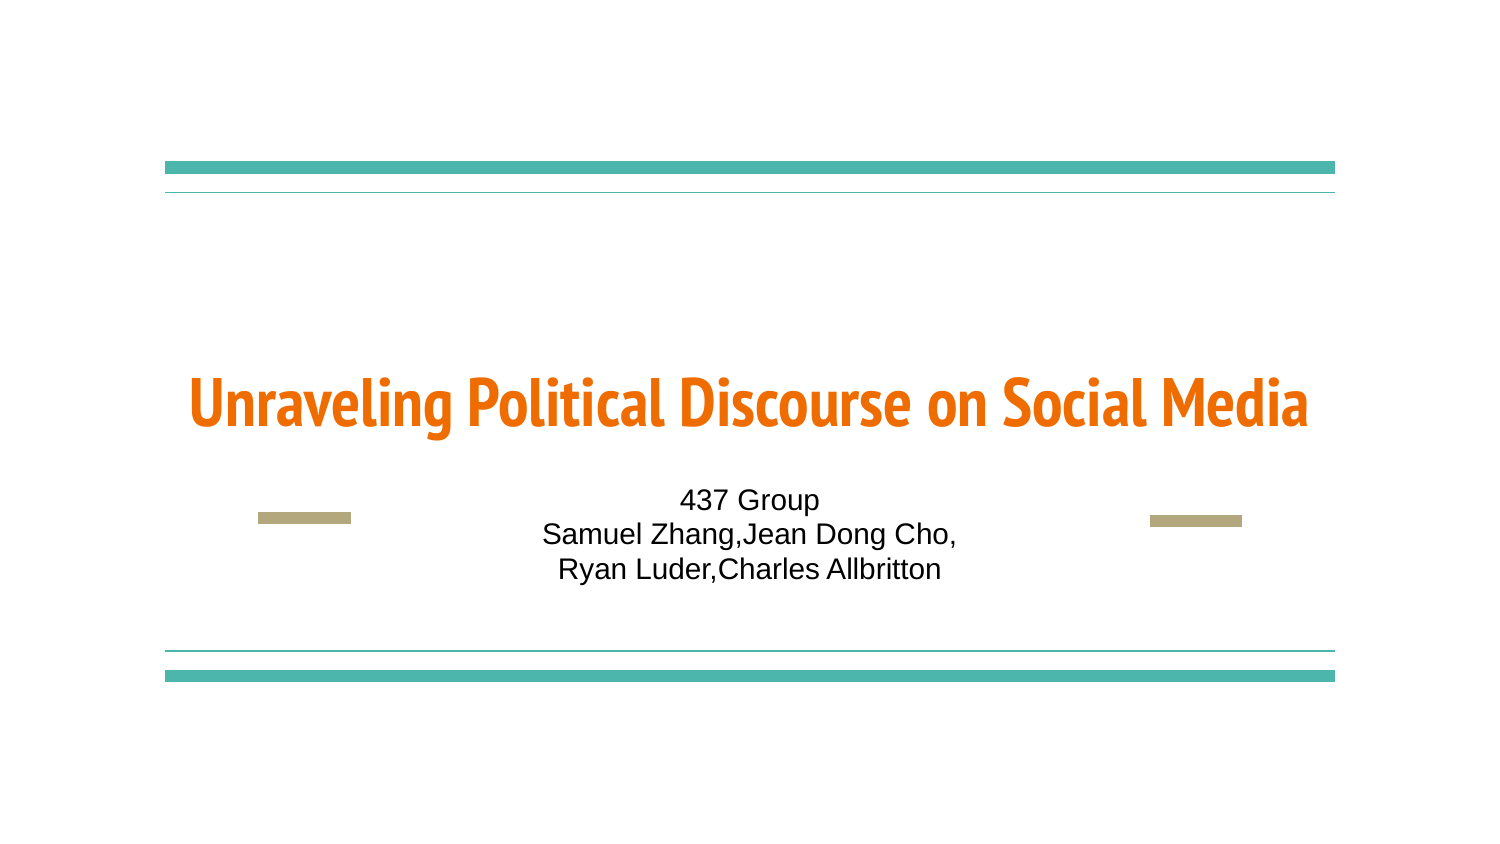

# Unraveling Political Discourse on Social Media
437 Group
Samuel Zhang,Jean Dong Cho,
Ryan Luder,Charles Allbritton